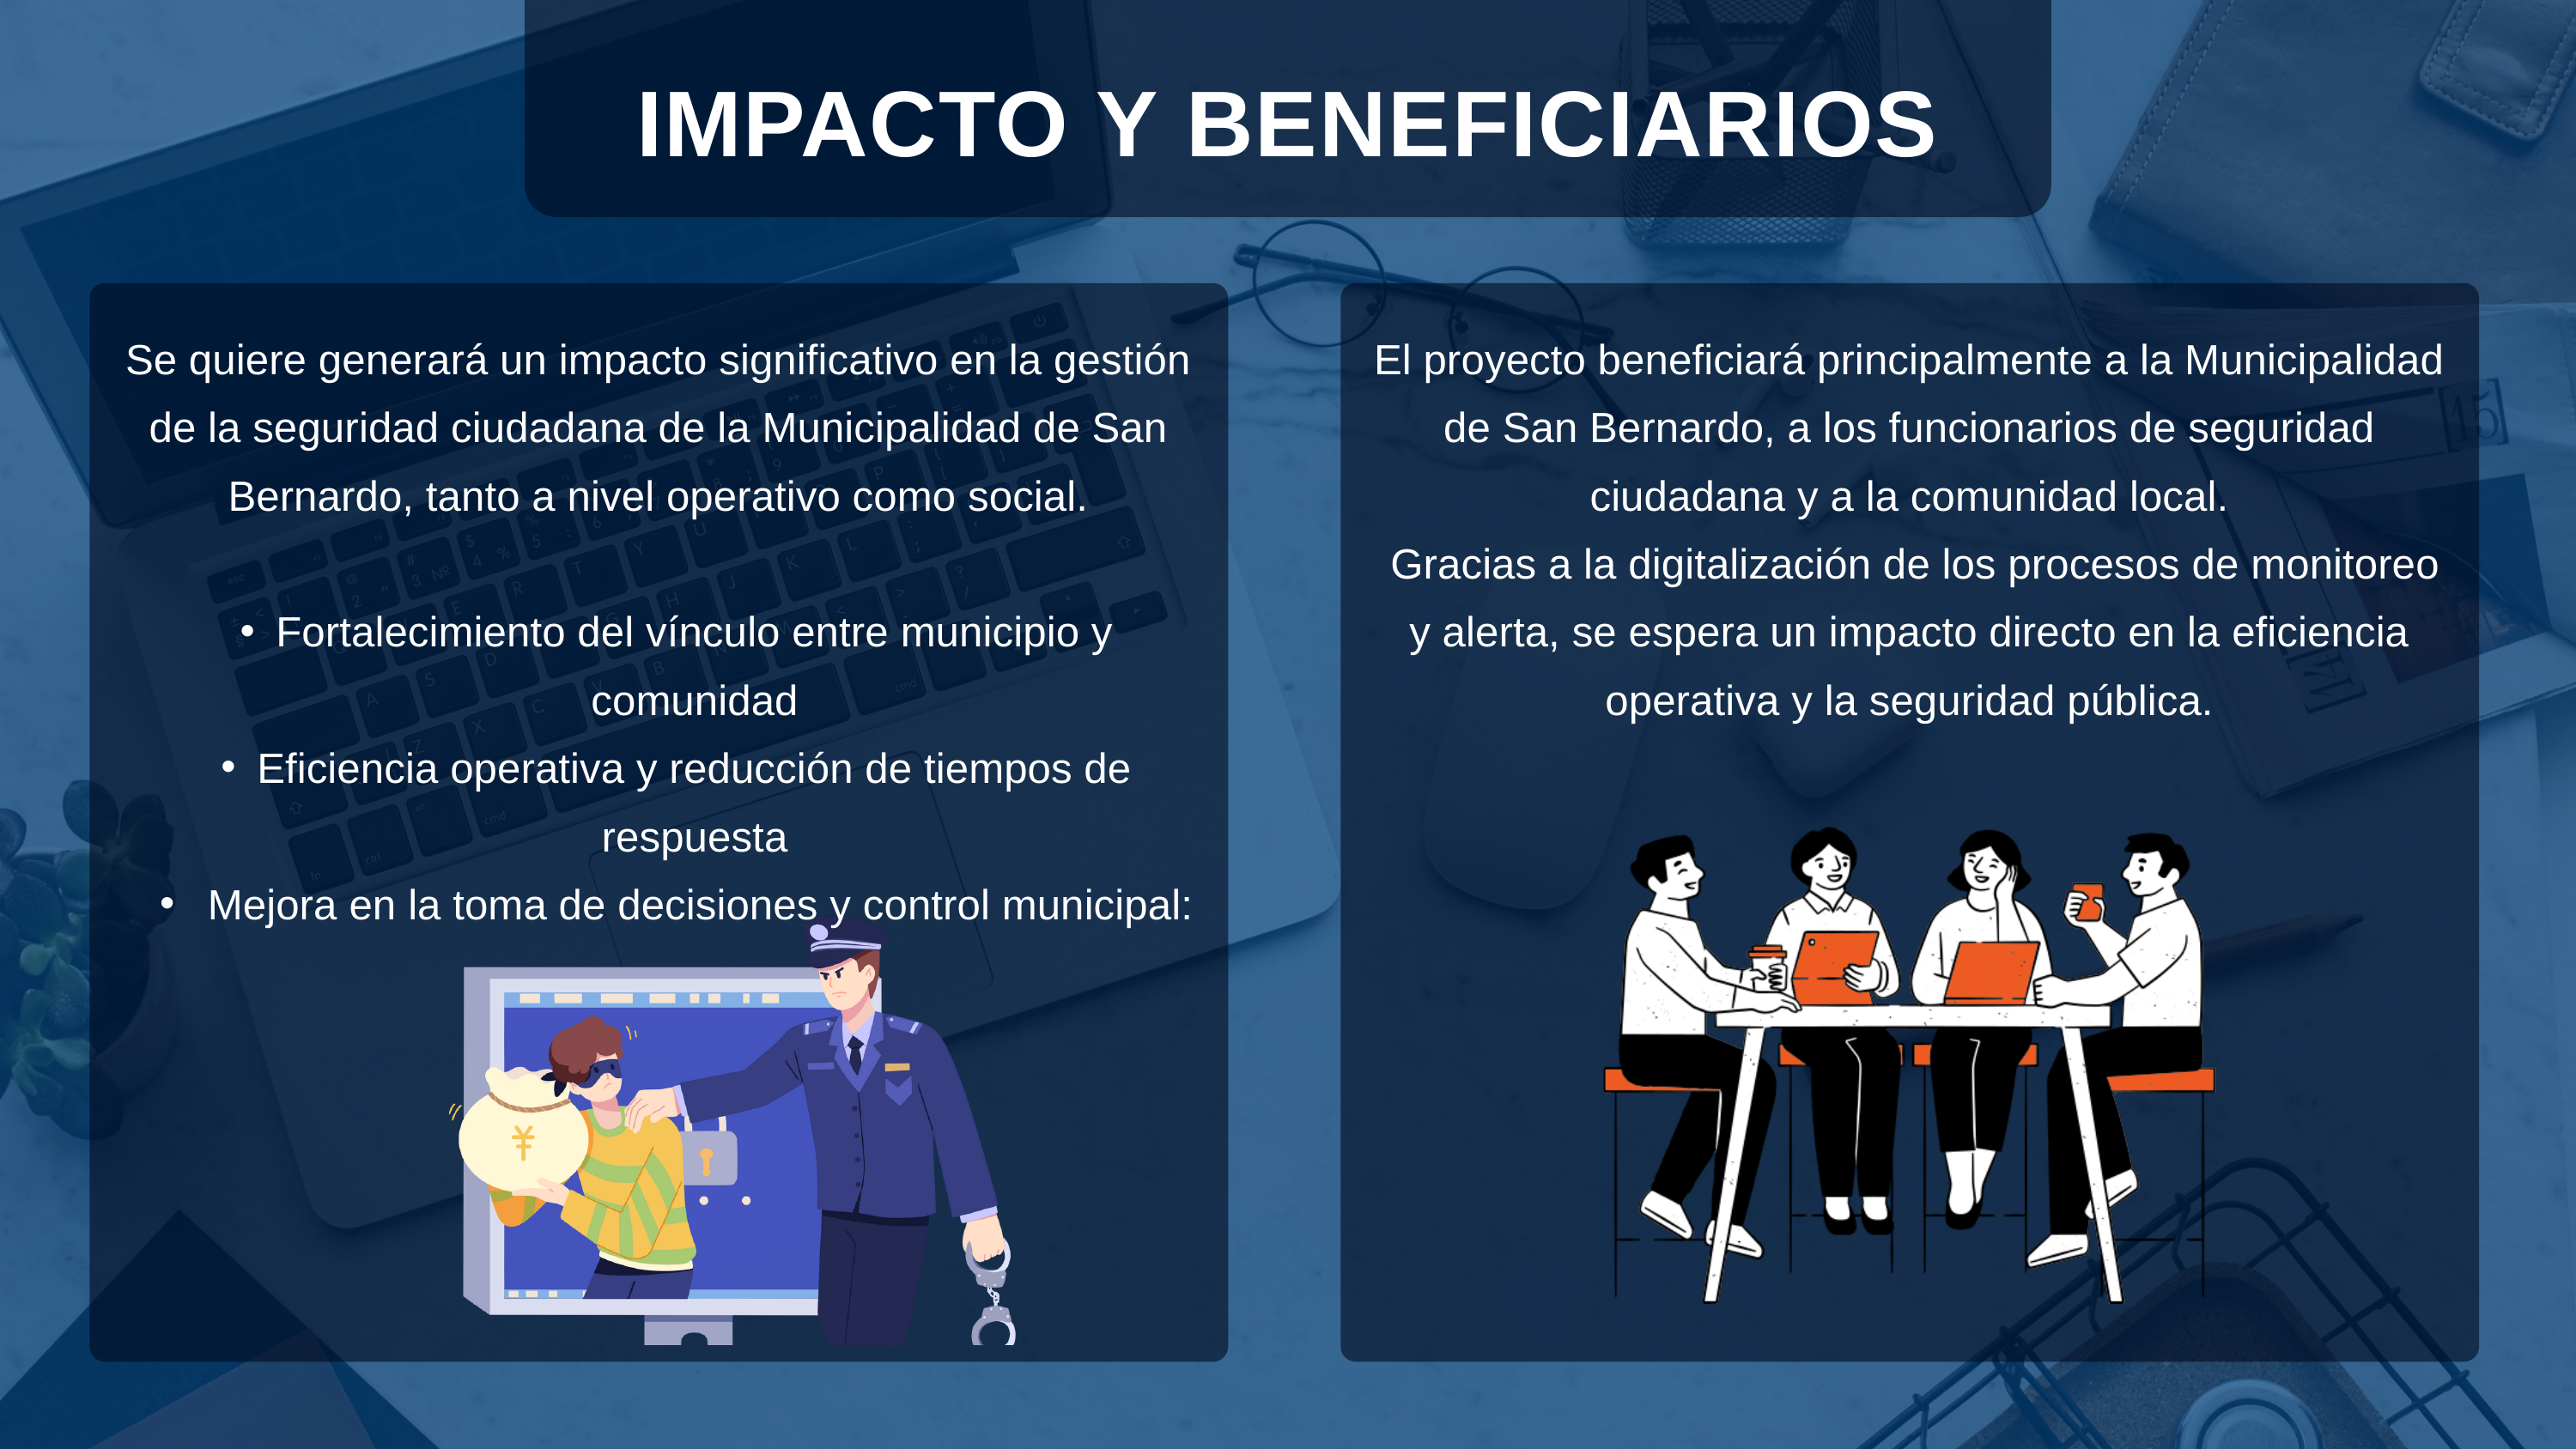

IMPACTO Y BENEFICIARIOS

Se quiere generará un impacto significativo en la gestión de la seguridad ciudadana de la Municipalidad de San Bernardo, tanto a nivel operativo como social.

Fortalecimiento del vínculo entre municipio y comunidad
Eficiencia operativa y reducción de tiempos de respuesta
 Mejora en la toma de decisiones y control municipal:
El proyecto beneficiará principalmente a la Municipalidad de San Bernardo, a los funcionarios de seguridad ciudadana y a la comunidad local.
 Gracias a la digitalización de los procesos de monitoreo y alerta, se espera un impacto directo en la eficiencia operativa y la seguridad pública.